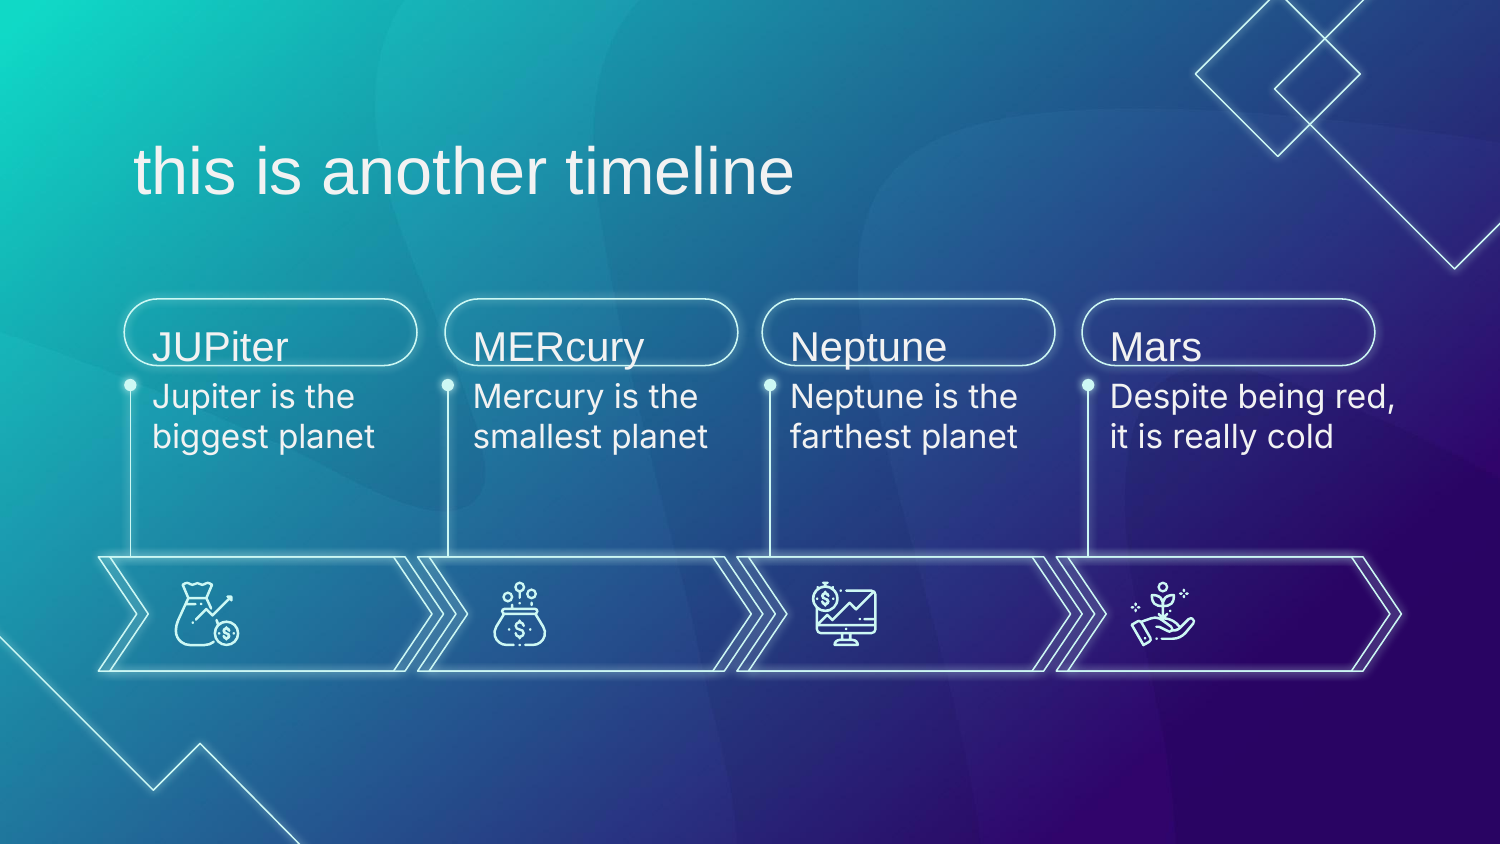

# this is another timeline

JUPiter
MERcury
Neptune
Mars
Jupiter is the biggest planet
Mercury is the smallest planet
Neptune is the farthest planet
Despite being red, it is really cold